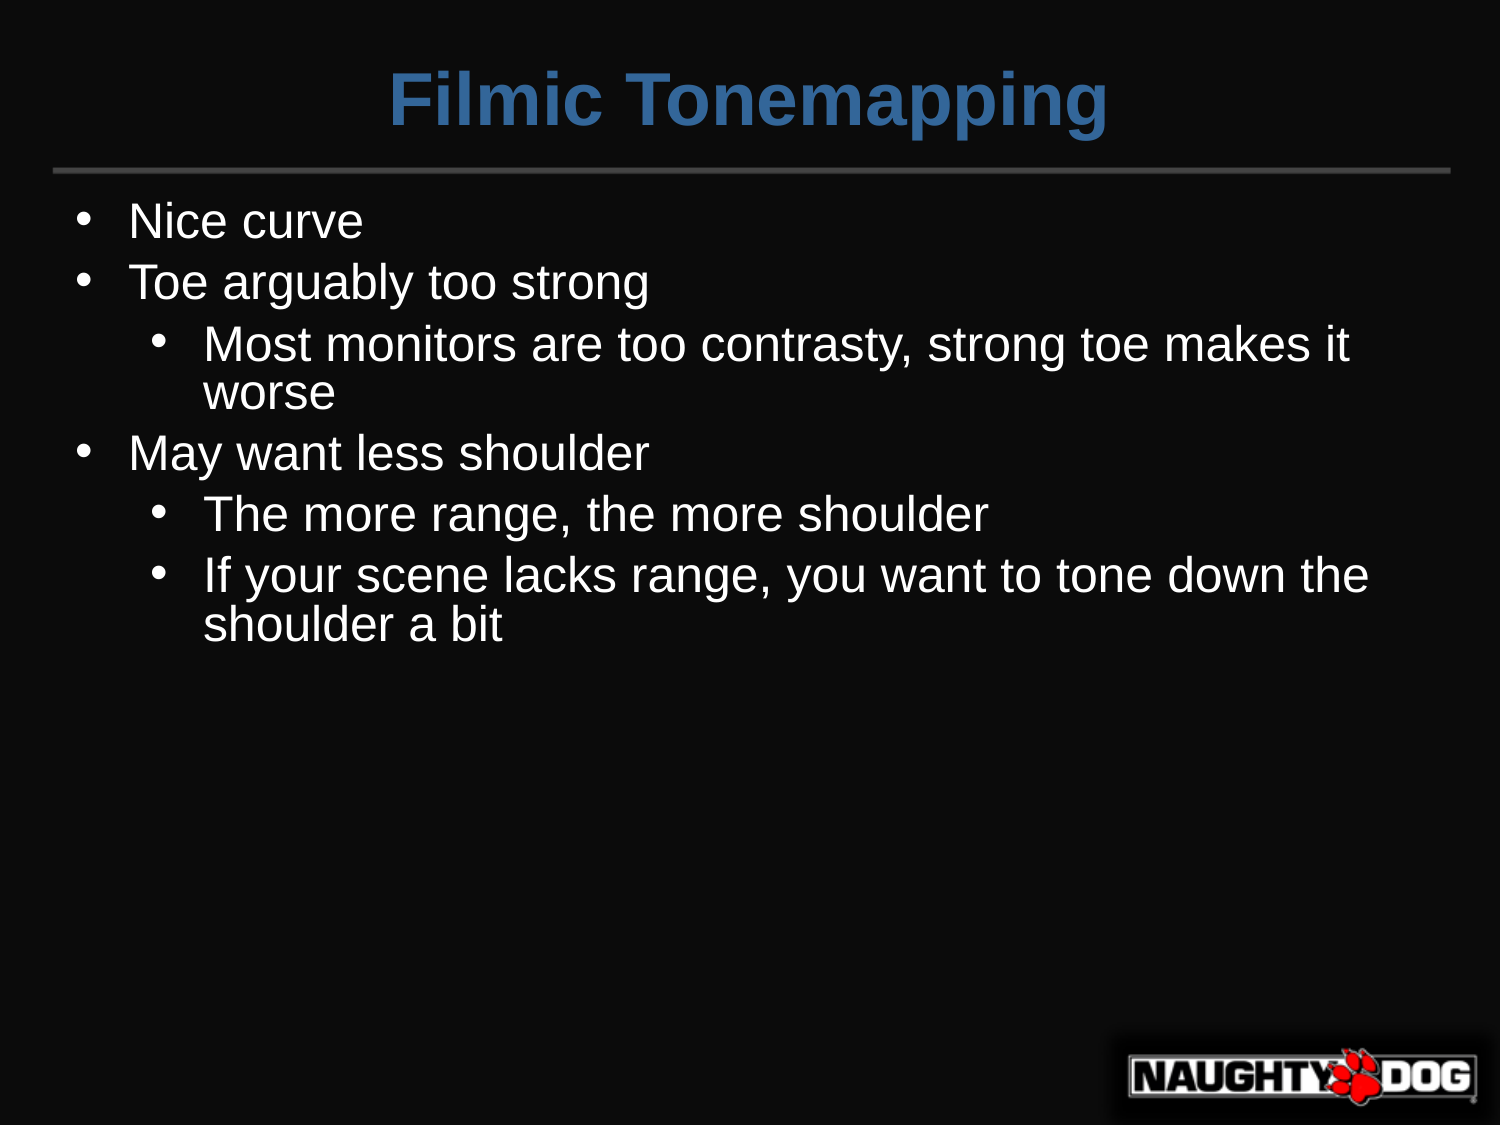

Filmic Tonemapping
Nice curve
Toe arguably too strong
Most monitors are too contrasty, strong toe makes it worse
May want less shoulder
The more range, the more shoulder
If your scene lacks range, you want to tone down the shoulder a bit